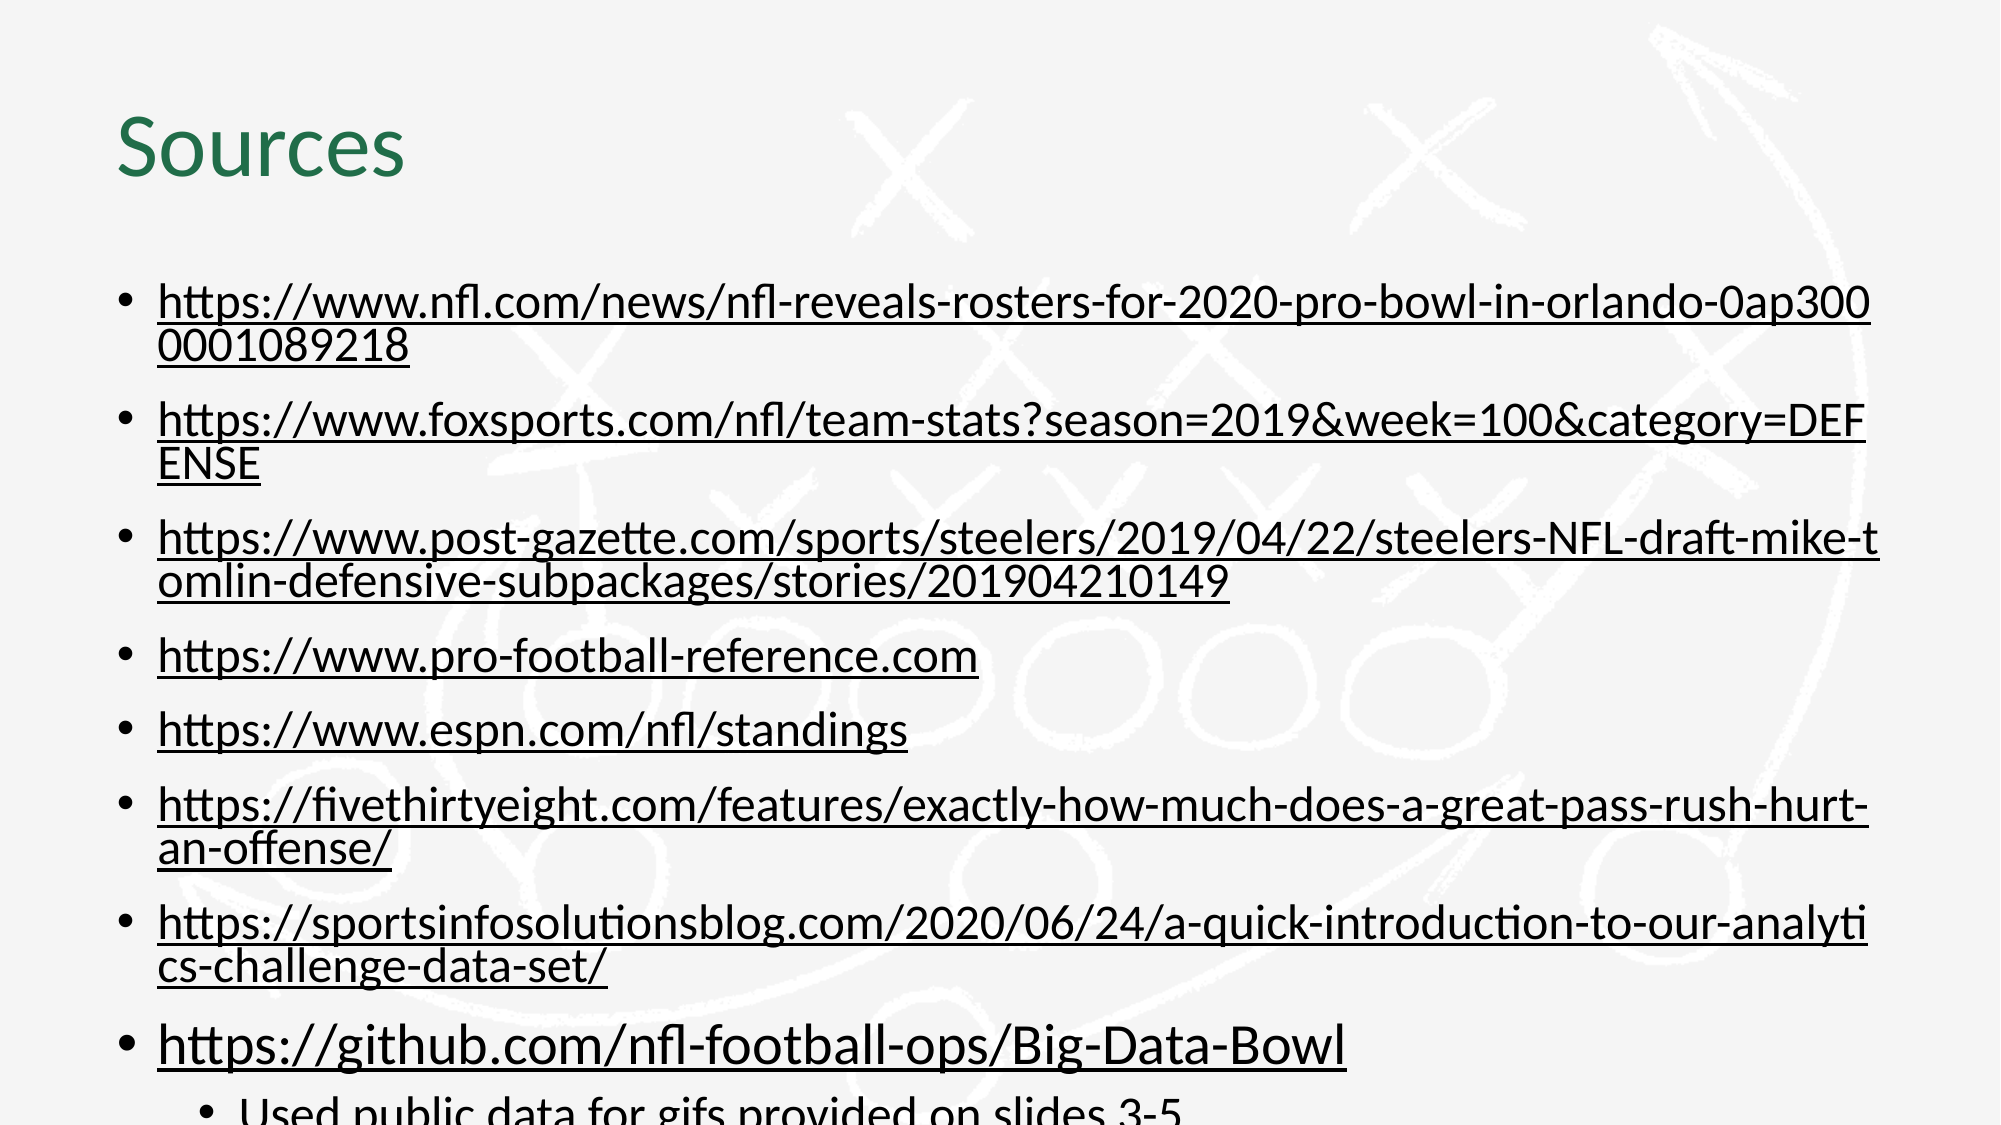

# Sources
https://www.nfl.com/news/nfl-reveals-rosters-for-2020-pro-bowl-in-orlando-0ap3000001089218
https://www.foxsports.com/nfl/team-stats?season=2019&week=100&category=DEFENSE
https://www.post-gazette.com/sports/steelers/2019/04/22/steelers-NFL-draft-mike-tomlin-defensive-subpackages/stories/201904210149
https://www.pro-football-reference.com
https://www.espn.com/nfl/standings
https://fivethirtyeight.com/features/exactly-how-much-does-a-great-pass-rush-hurt-an-offense/
https://sportsinfosolutionsblog.com/2020/06/24/a-quick-introduction-to-our-analytics-challenge-data-set/
https://github.com/nfl-football-ops/Big-Data-Bowl
Used public data for gifs provided on slides 3-5